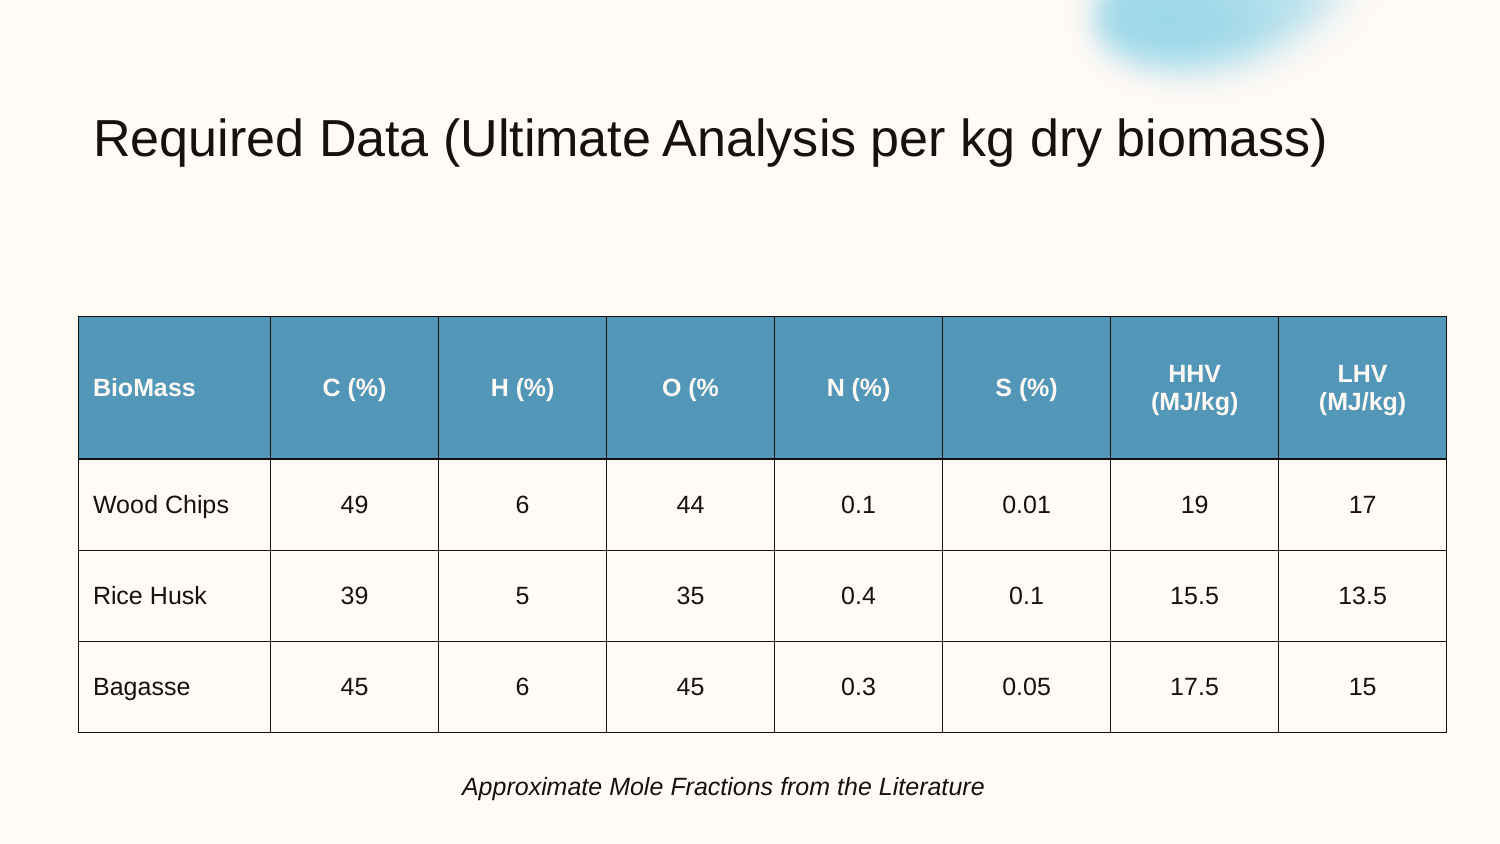

# Required Data (Ultimate Analysis per kg dry biomass)
| BioMass | C (%) | H (%) | O (% | N (%) | S (%) | HHV (MJ/kg) | LHV (MJ/kg) |
| --- | --- | --- | --- | --- | --- | --- | --- |
| Wood Chips | 49 | 6 | 44 | 0.1 | 0.01 | 19 | 17 |
| Rice Husk | 39 | 5 | 35 | 0.4 | 0.1 | 15.5 | 13.5 |
| Bagasse | 45 | 6 | 45 | 0.3 | 0.05 | 17.5 | 15 |
Approximate Mole Fractions from the Literature